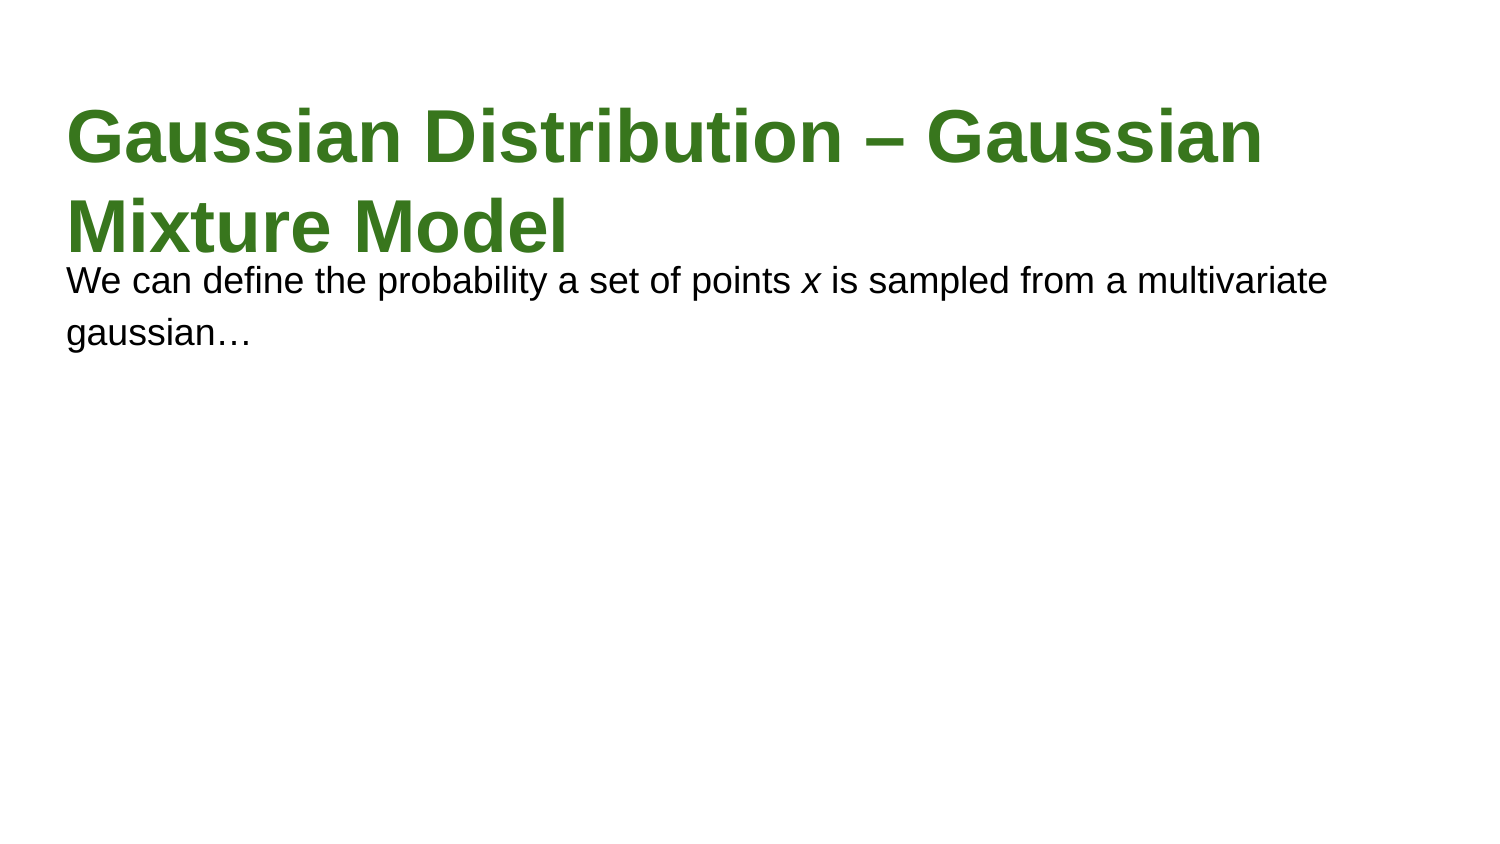

# Gaussian Distribution – Gaussian Mixture Model

We can define the probability a set of points x is sampled from a multivariate gaussian…